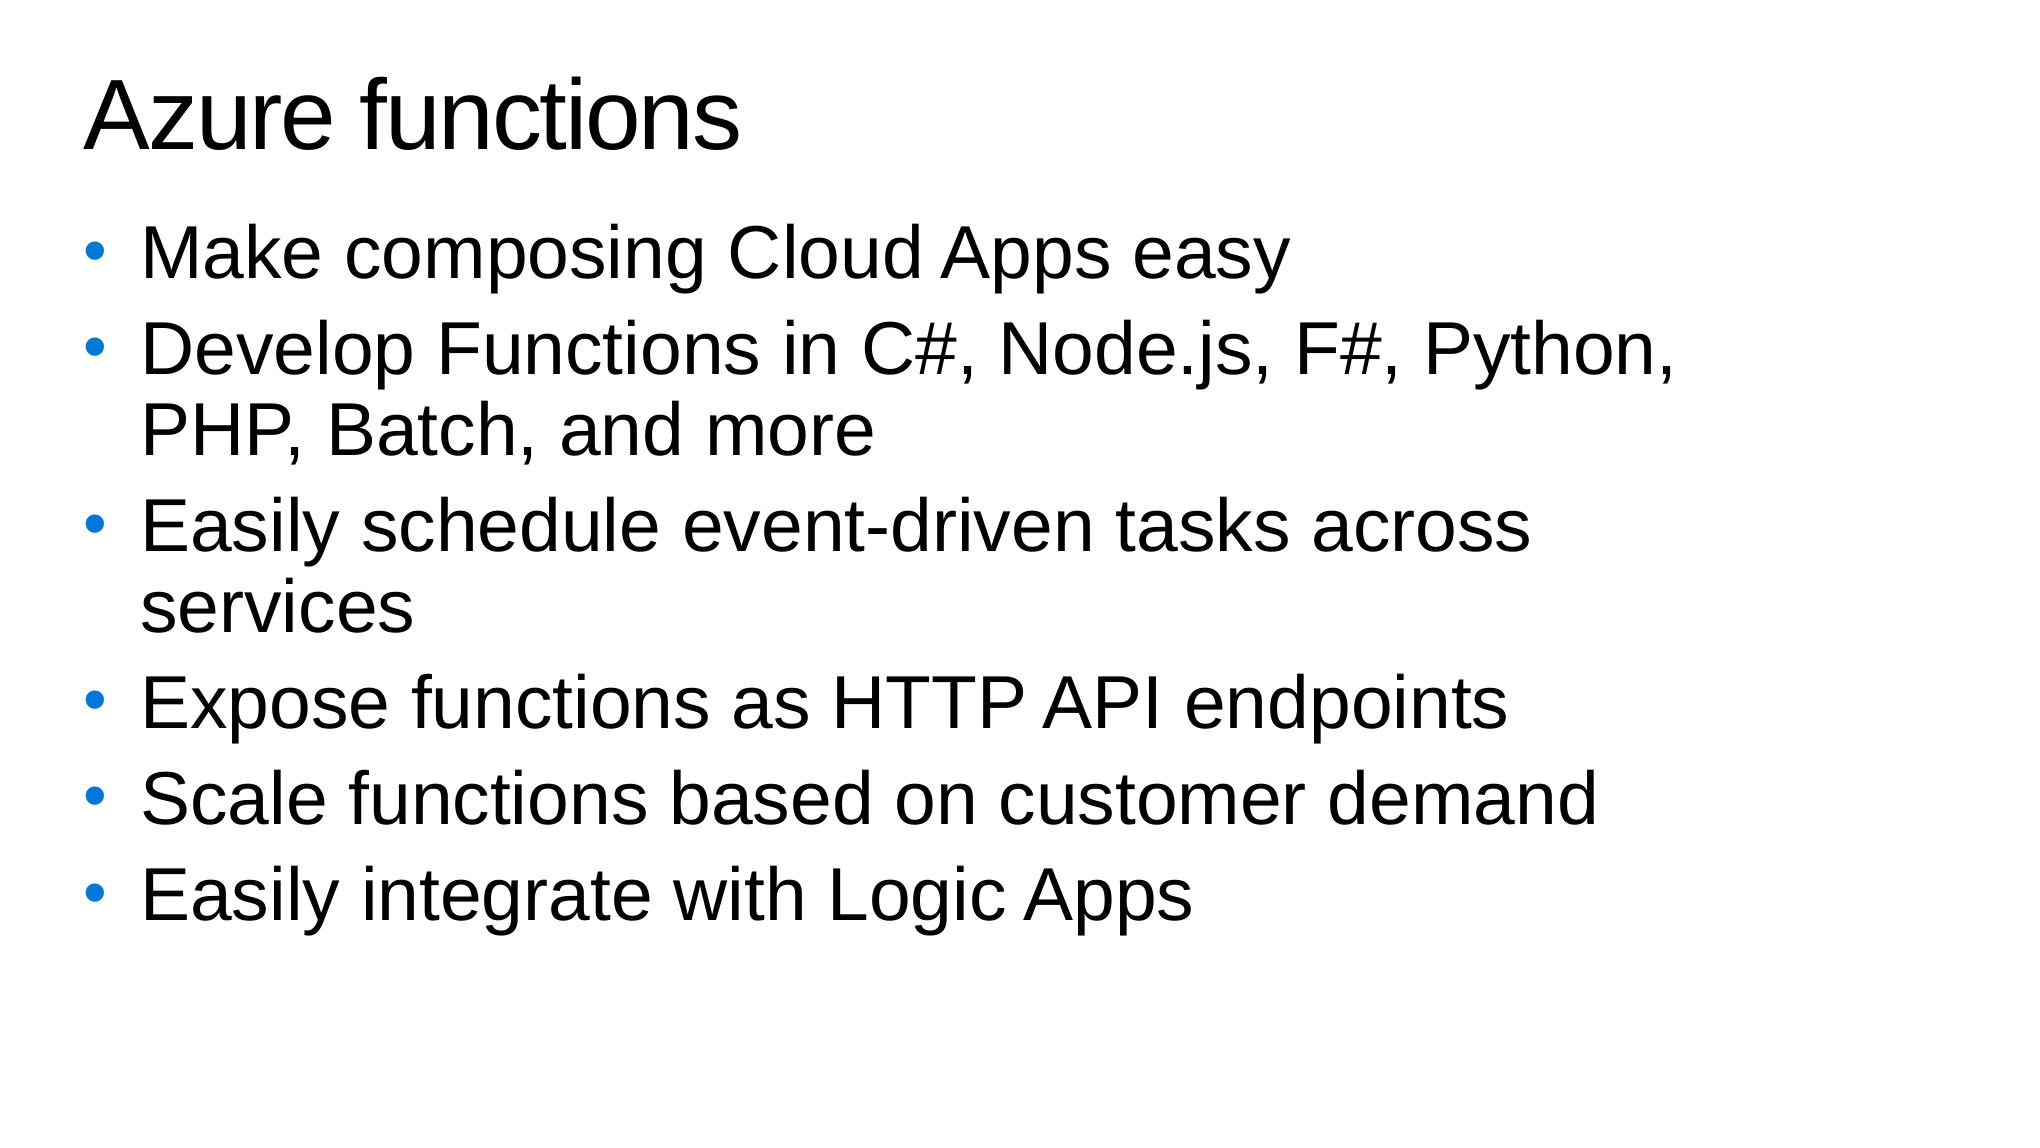

# Azure functions
Make composing Cloud Apps easy
Develop Functions in C#, Node.js, F#, Python, PHP, Batch, and more
Easily schedule event-driven tasks across services
Expose functions as HTTP API endpoints
Scale functions based on customer demand
Easily integrate with Logic Apps